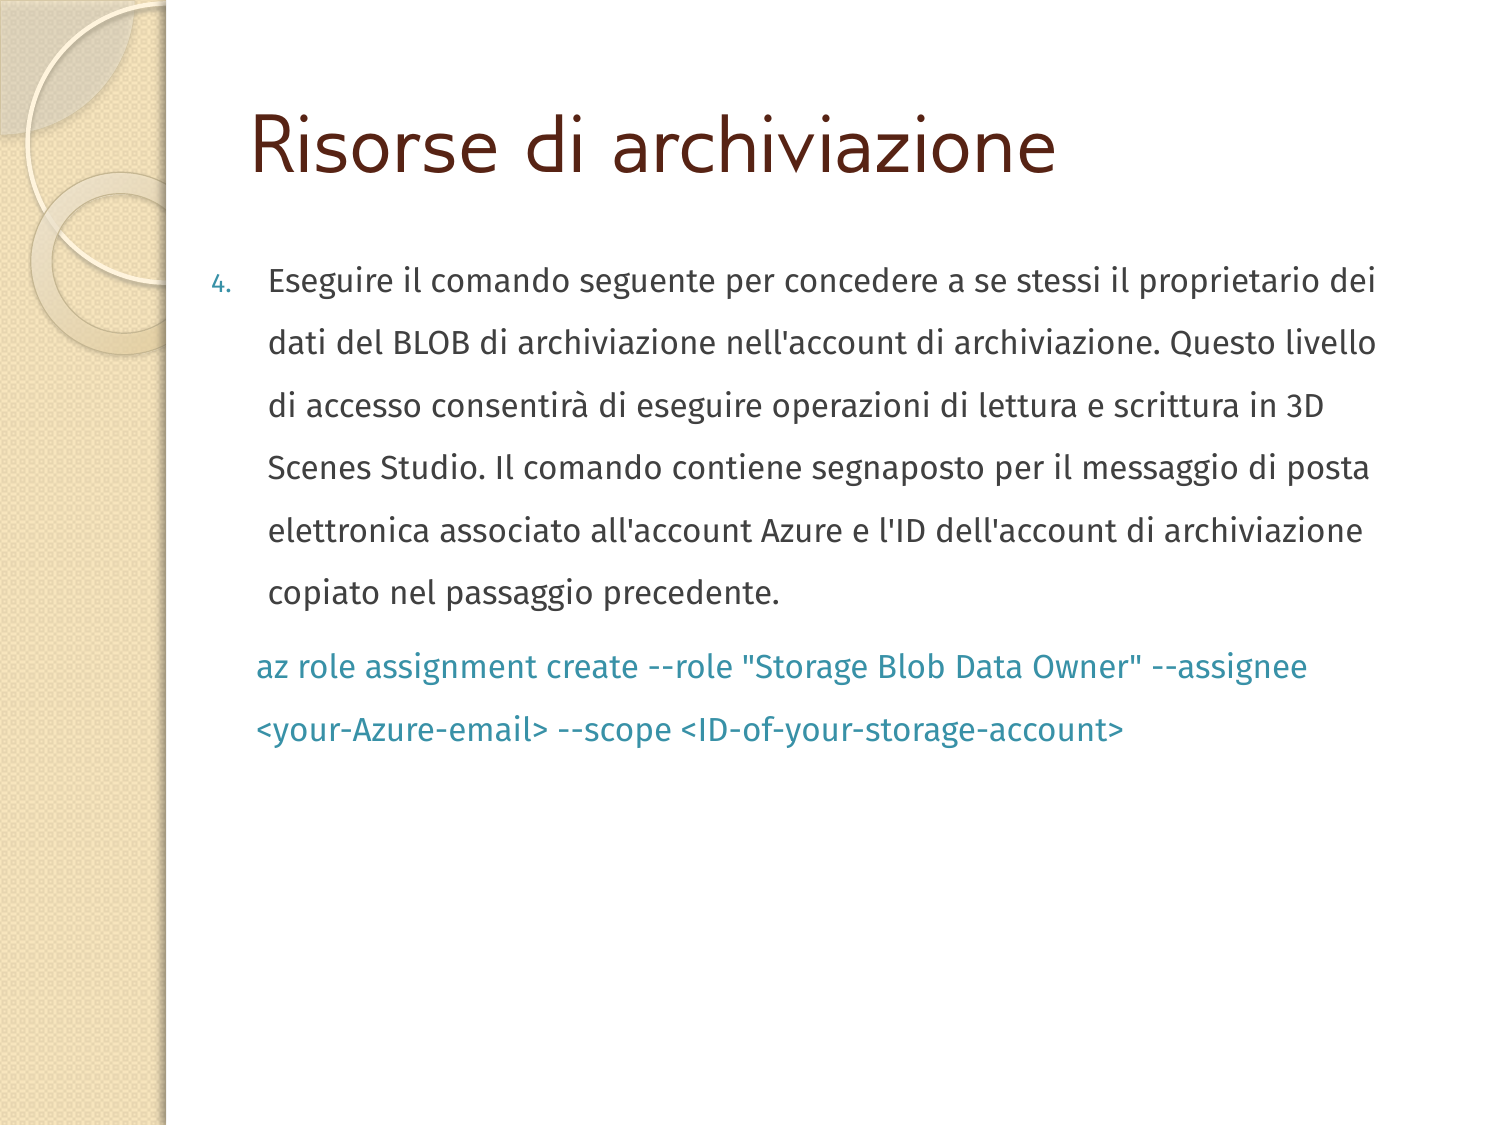

# Risorse di archiviazione
Eseguire il comando seguente per concedere a se stessi il proprietario dei dati del BLOB di archiviazione nell'account di archiviazione. Questo livello di accesso consentirà di eseguire operazioni di lettura e scrittura in 3D Scenes Studio. Il comando contiene segnaposto per il messaggio di posta elettronica associato all'account Azure e l'ID dell'account di archiviazione copiato nel passaggio precedente.
az role assignment create --role "Storage Blob Data Owner" --assignee <your-Azure-email> --scope <ID-of-your-storage-account>